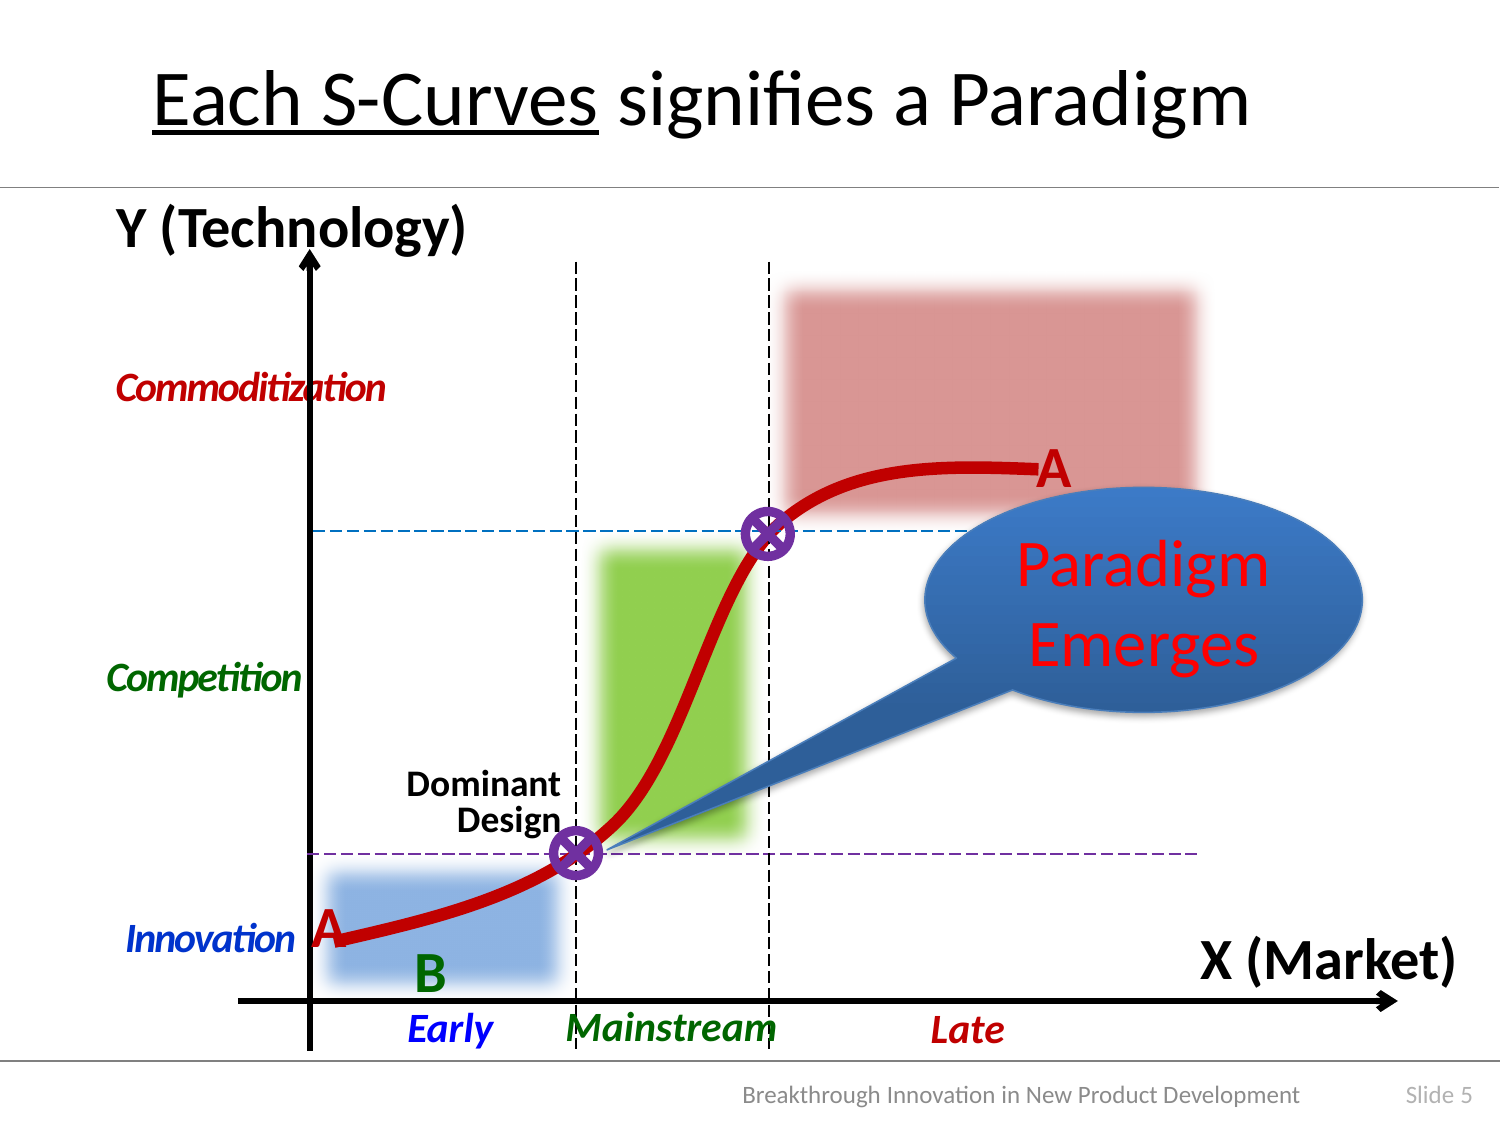

# Each S-Curves signifies a Paradigm
Y (Technology)
Dominant
Design
Innovation
Competition

Commoditization
A

A
Paradigm Emerges

X (Market)
B
Mainstream
Early
Late
Slide 5
Breakthrough Innovation in New Product Development